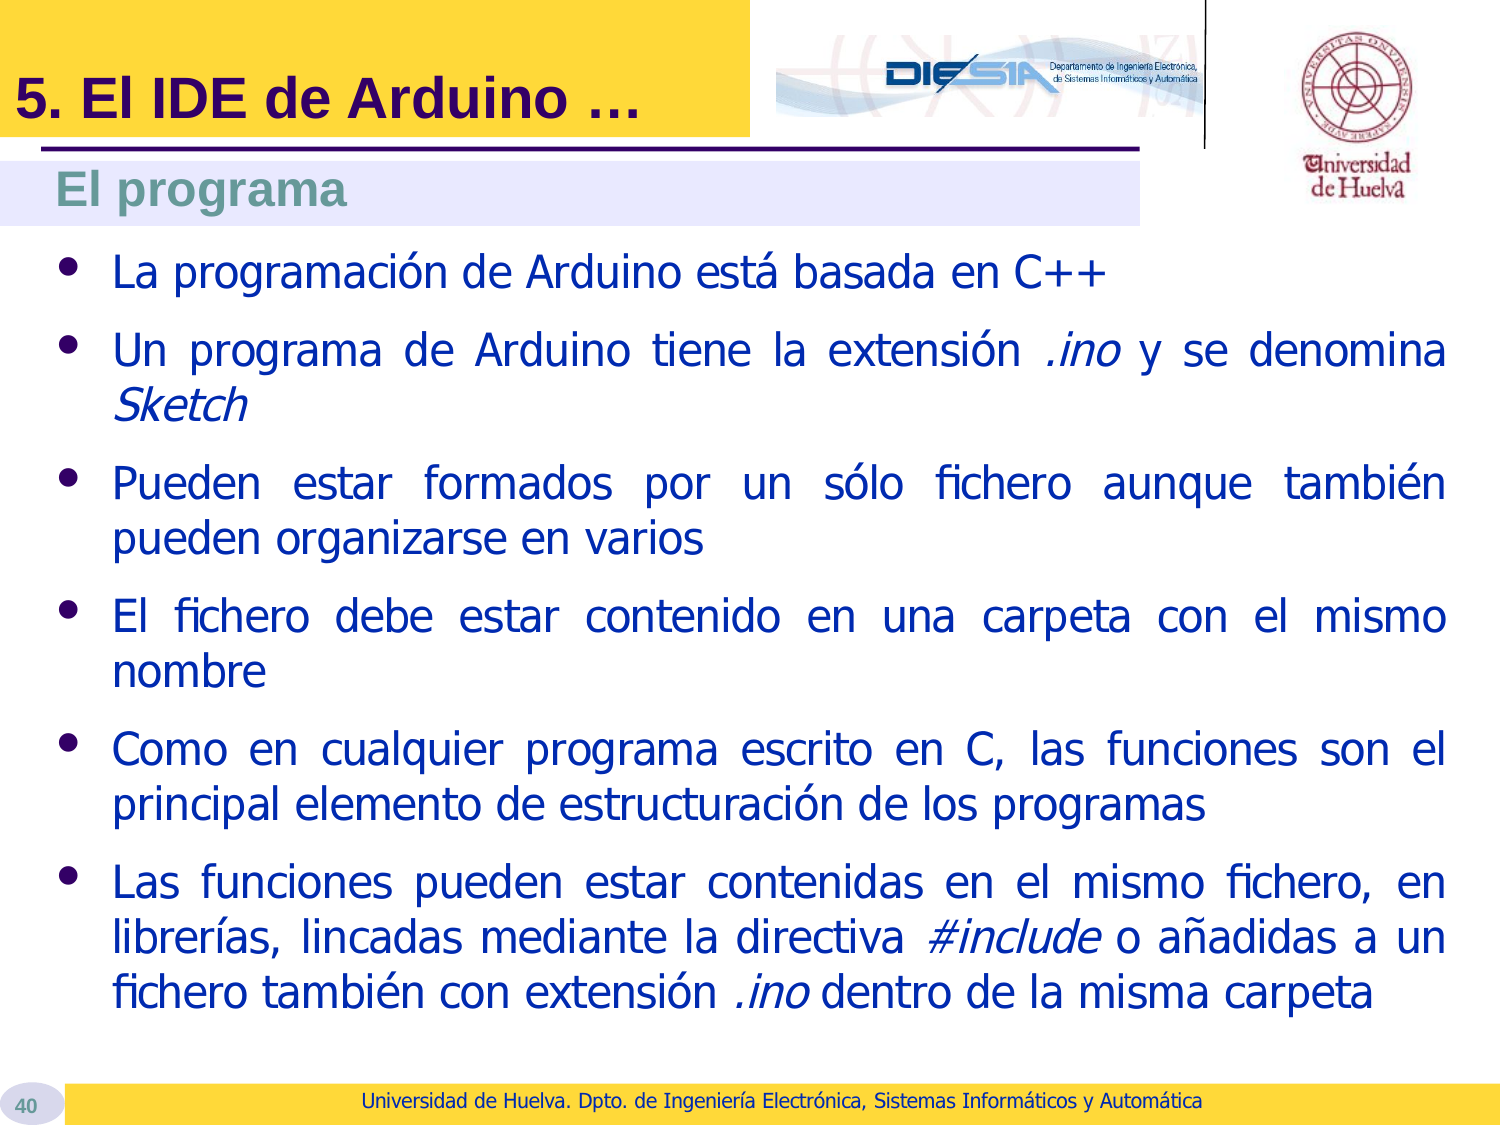

# 5. El IDE de Arduino …
El programa
La programación de Arduino está basada en C++
Un programa de Arduino tiene la extensión .ino y se denomina Sketch
Pueden estar formados por un sólo fichero aunque también pueden organizarse en varios
El fichero debe estar contenido en una carpeta con el mismo nombre
Como en cualquier programa escrito en C, las funciones son el principal elemento de estructuración de los programas
Las funciones pueden estar contenidas en el mismo fichero, en librerías, lincadas mediante la directiva #include o añadidas a un fichero también con extensión .ino dentro de la misma carpeta